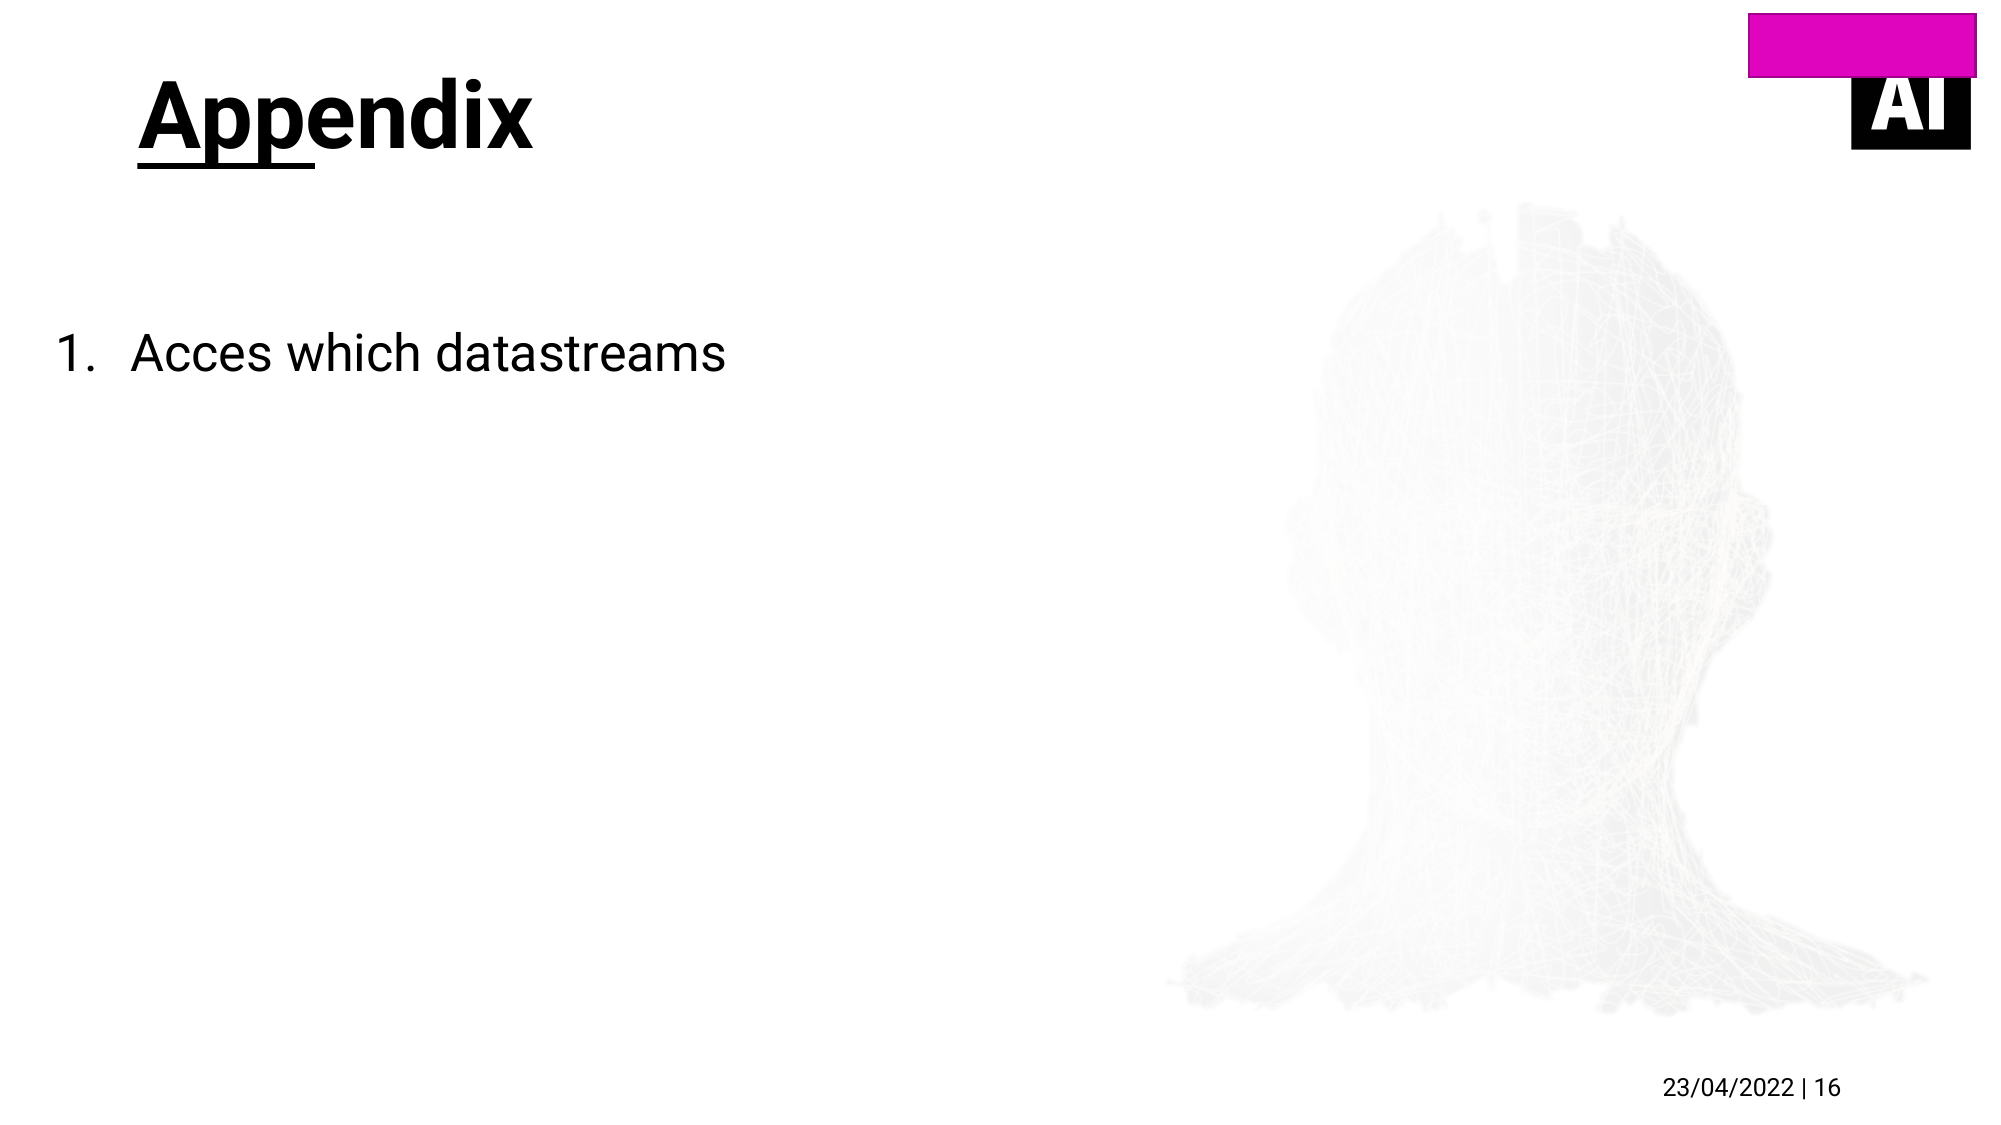

# Appendix

Acces which datastreams
 23/04/2022 | 16